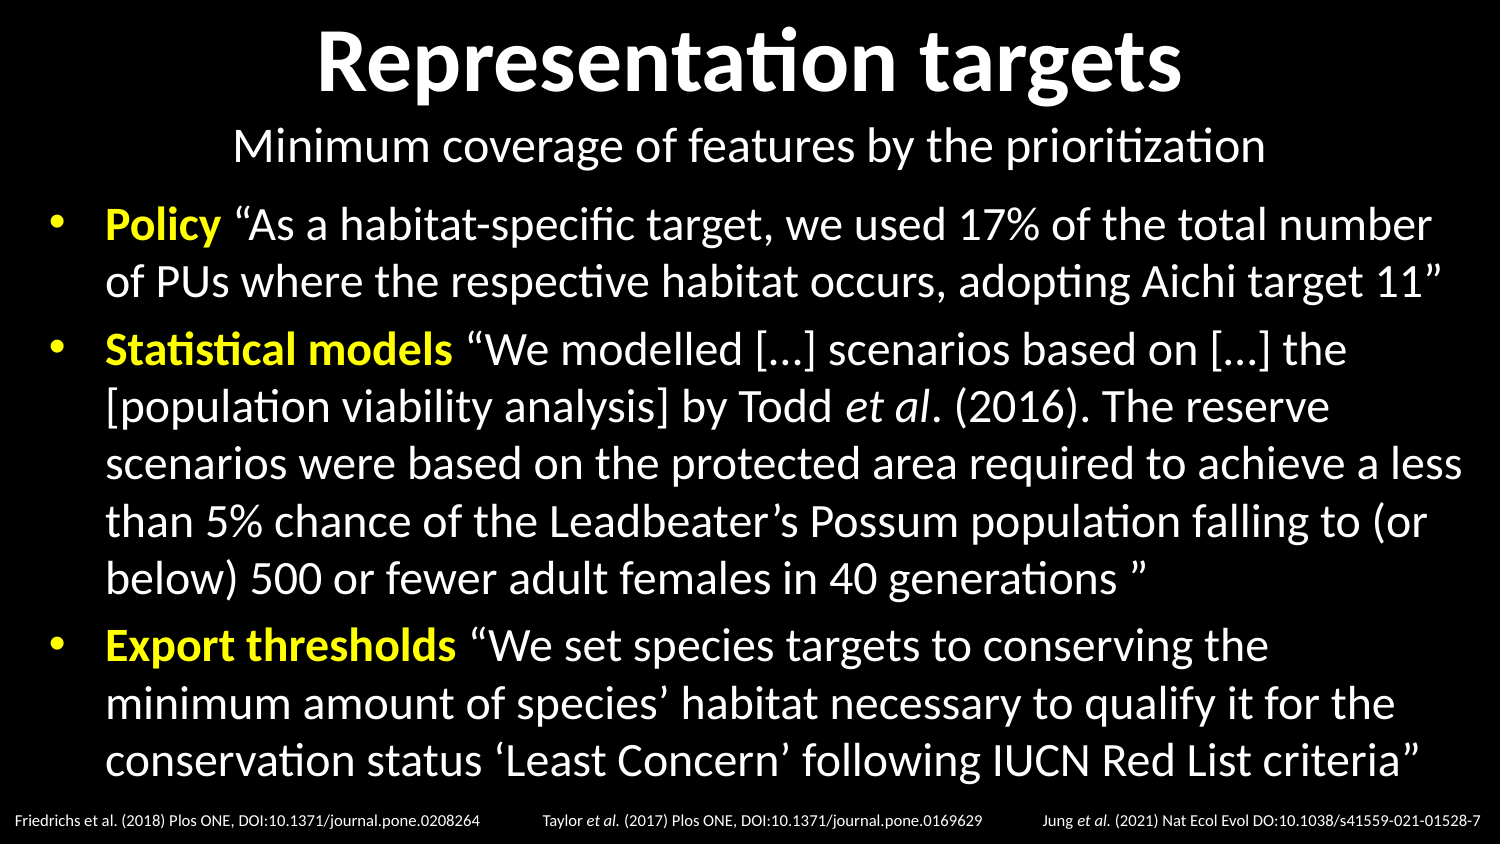

# Representation targets
Minimum coverage of features by the prioritization
Policy “As a habitat-specific target, we used 17% of the total number of PUs where the respective habitat occurs, adopting Aichi target 11”
Statistical models “We modelled […] scenarios based on […] the [population viability analysis] by Todd et al. (2016). The reserve scenarios were based on the protected area required to achieve a less than 5% chance of the Leadbeater’s Possum population falling to (or below) 500 or fewer adult females in 40 generations ”
Export thresholds “We set species targets to conserving the minimum amount of species’ habitat necessary to qualify it for the conservation status ‘Least Concern’ following IUCN Red List criteria”

Friedrichs et al. (2018) Plos ONE, DOI:10.1371/journal.pone.0208264
Taylor et al. (2017) Plos ONE, DOI:10.1371/journal.pone.0169629
Jung et al. (2021) Nat Ecol Evol DO:10.1038/s41559-021-01528-7